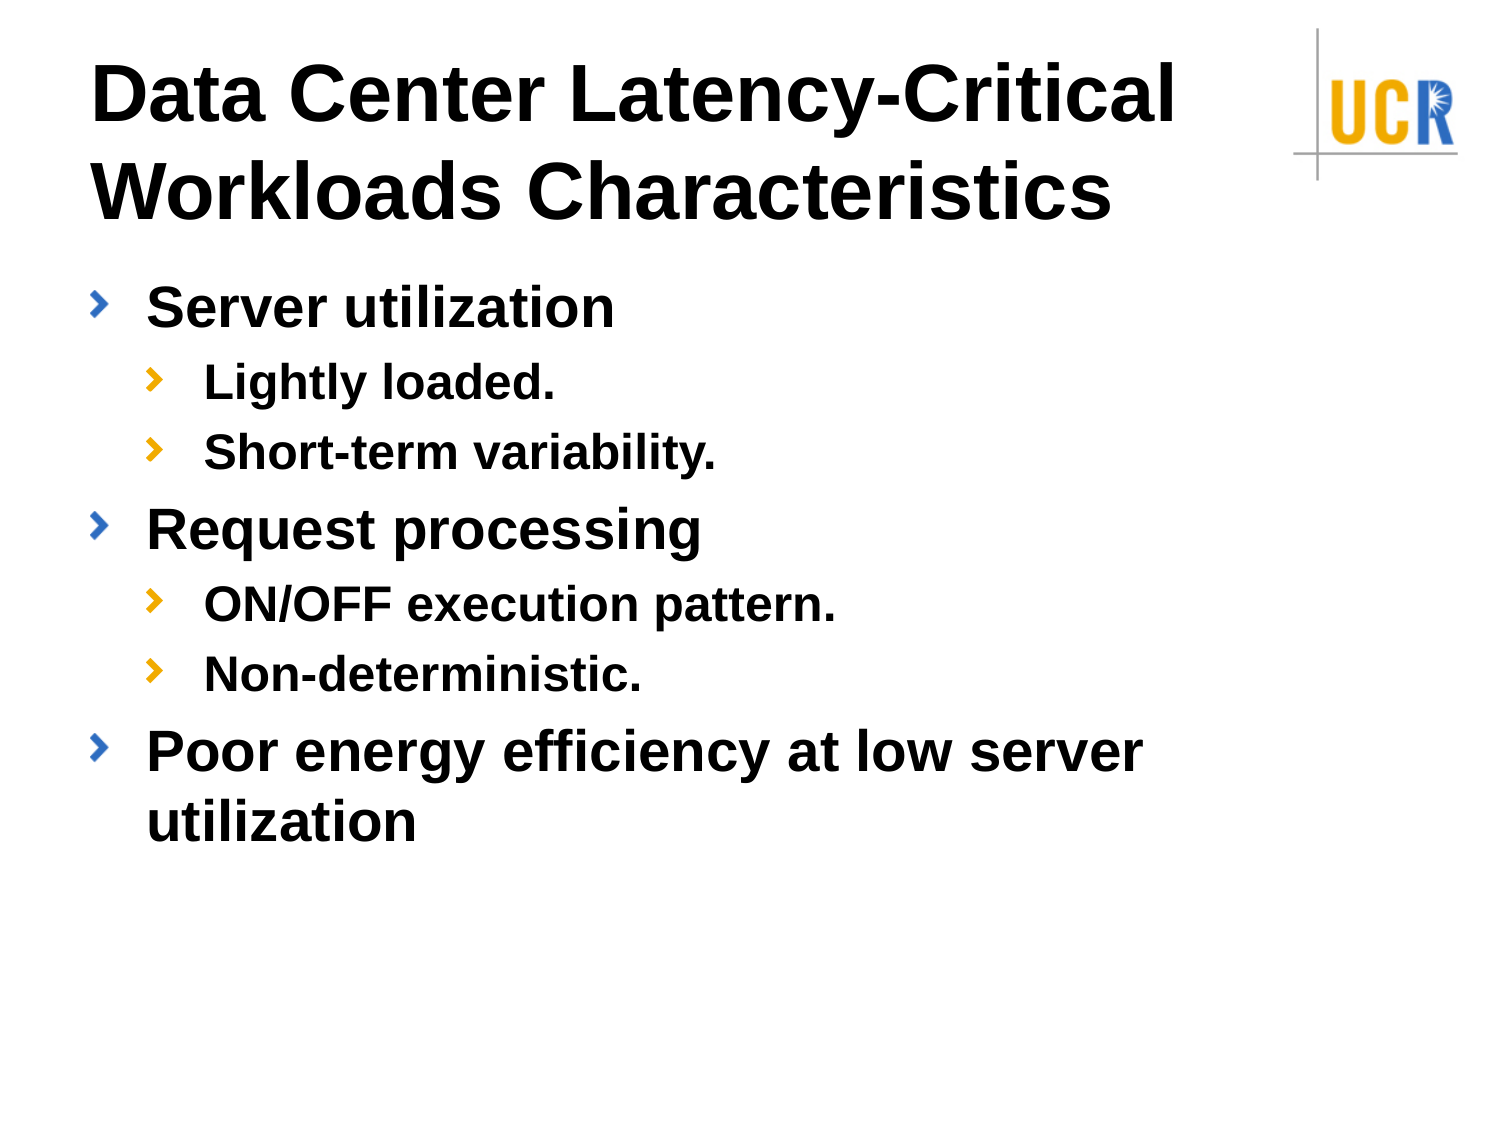

# Data Center Latency-Critical Workloads Characteristics
Server utilization
Lightly loaded.
Short-term variability.
Request processing
ON/OFF execution pattern.
Non-deterministic.
Poor energy efficiency at low server utilization